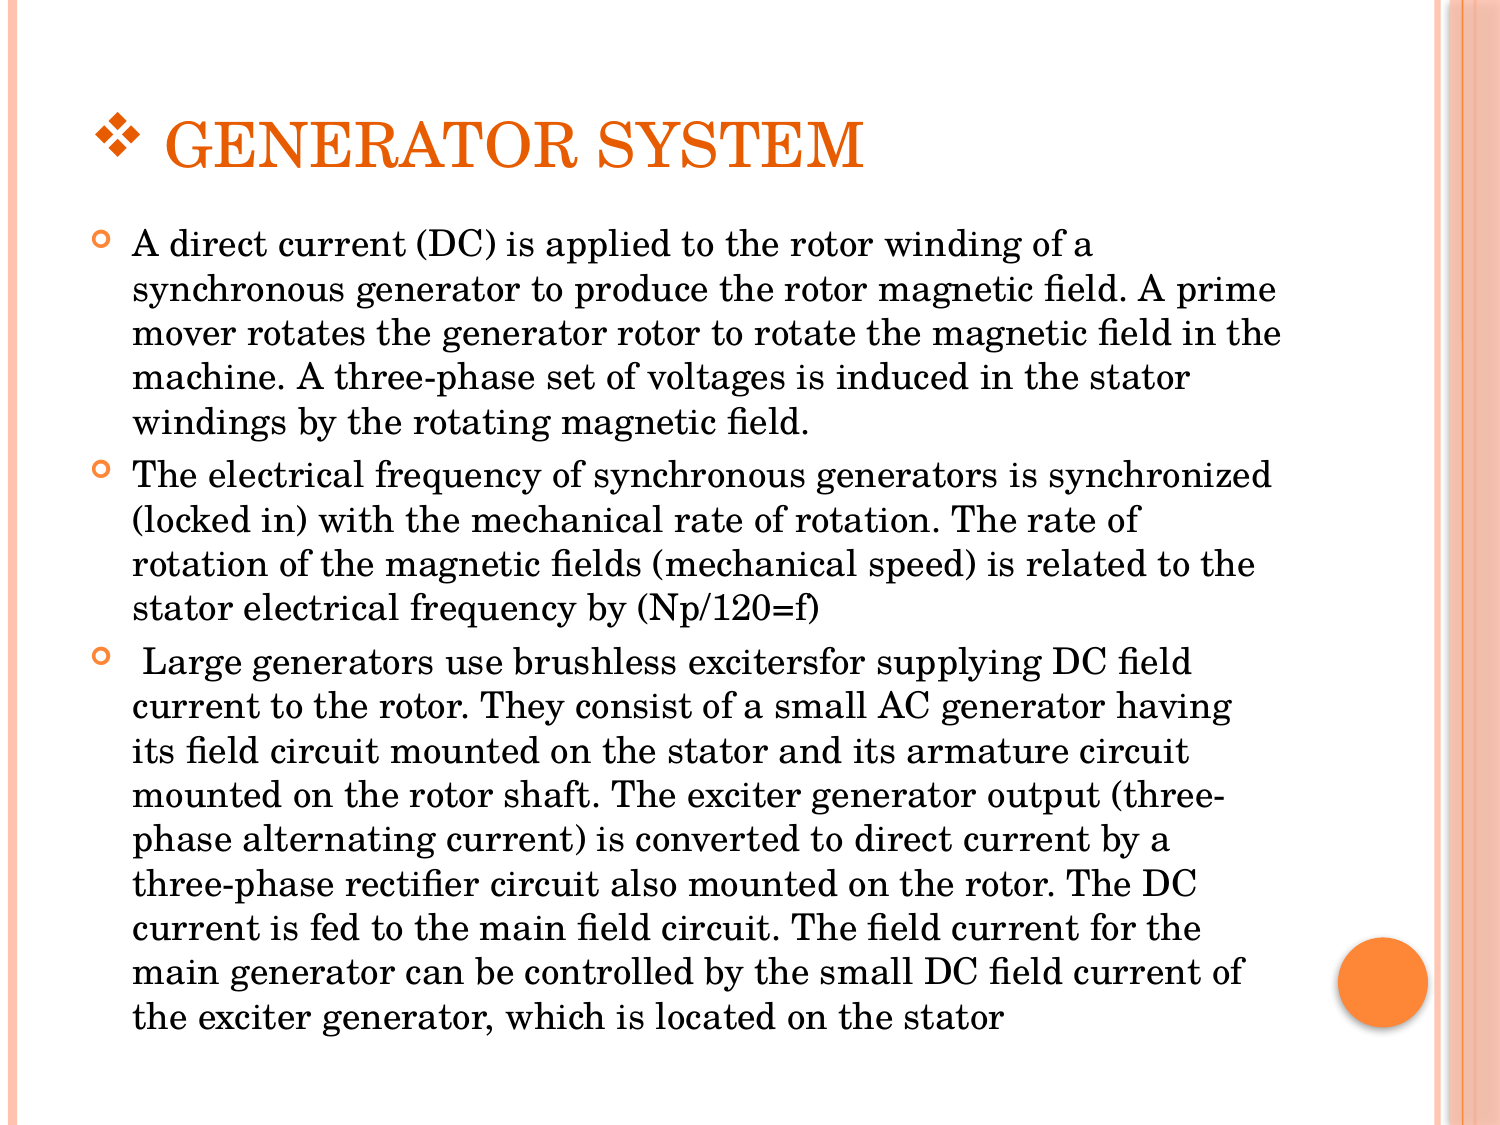

# GENERATOR SYSTEM
A direct current (DC) is applied to the rotor winding of a synchronous generator to produce the rotor magnetic field. A prime mover rotates the generator rotor to rotate the magnetic field in the machine. A three-phase set of voltages is induced in the stator windings by the rotating magnetic field.
The electrical frequency of synchronous generators is synchronized (locked in) with the mechanical rate of rotation. The rate of rotation of the magnetic fields (mechanical speed) is related to the stator electrical frequency by (Np/120=f)
 Large generators use brushless excitersfor supplying DC field current to the rotor. They consist of a small AC generator having its field circuit mounted on the stator and its armature circuit mounted on the rotor shaft. The exciter generator output (three-phase alternating current) is converted to direct current by a three-phase rectifier circuit also mounted on the rotor. The DC current is fed to the main field circuit. The field current for the main generator can be controlled by the small DC field current of the exciter generator, which is located on the stator